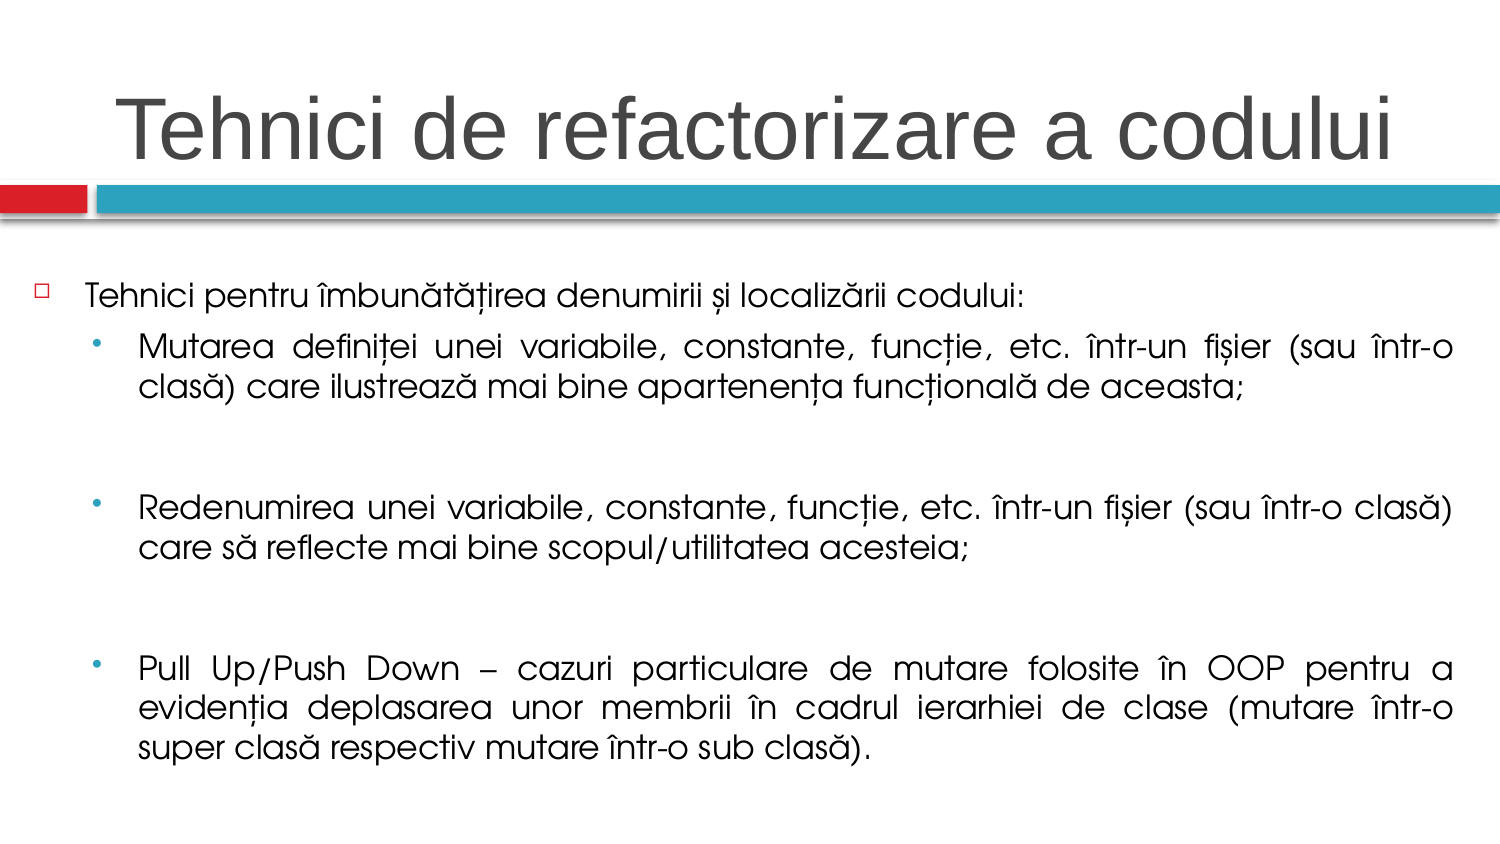

# Tehnici de refactorizare a codului
Tehnici pentru îmbunătățirea denumirii și localizării codului:
Mutarea definiței unei variabile, constante, funcție, etc. într-un fișier (sau într-o clasă) care ilustrează mai bine apartenența funcțională de aceasta;

Redenumirea unei variabile, constante, funcție, etc. într-un fișier (sau într-o clasă) care să reflecte mai bine scopul/utilitatea acesteia;

Pull Up/Push Down – cazuri particulare de mutare folosite în OOP pentru a evidenția deplasarea unor membrii în cadrul ierarhiei de clase (mutare într-o super clasă respectiv mutare într-o sub clasă).